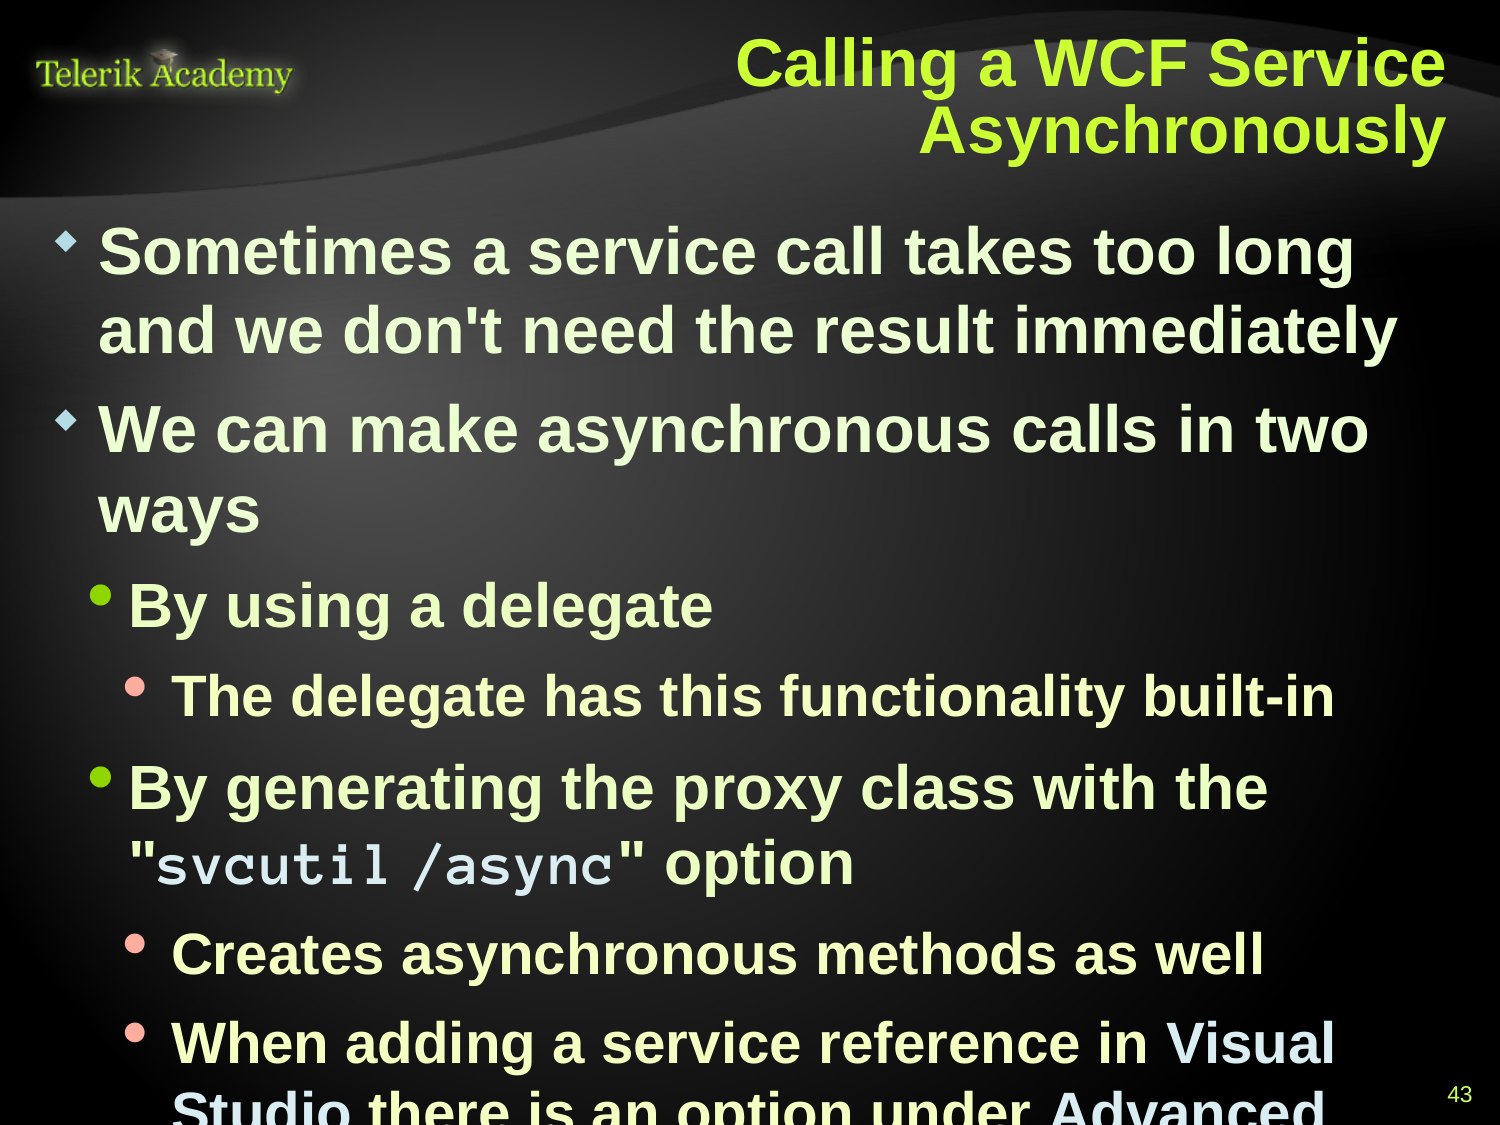

# Calling a WCF Service Asynchronously
Sometimes a service call takes too long and we don't need the result immediately
We can make asynchronous calls in two ways
By using a delegate
The delegate has this functionality built-in
By generating the proxy class with the "svcutil /async" option
Creates asynchronous methods as well
When adding a service reference in Visual Studio there is an option under Advanced Settings
43